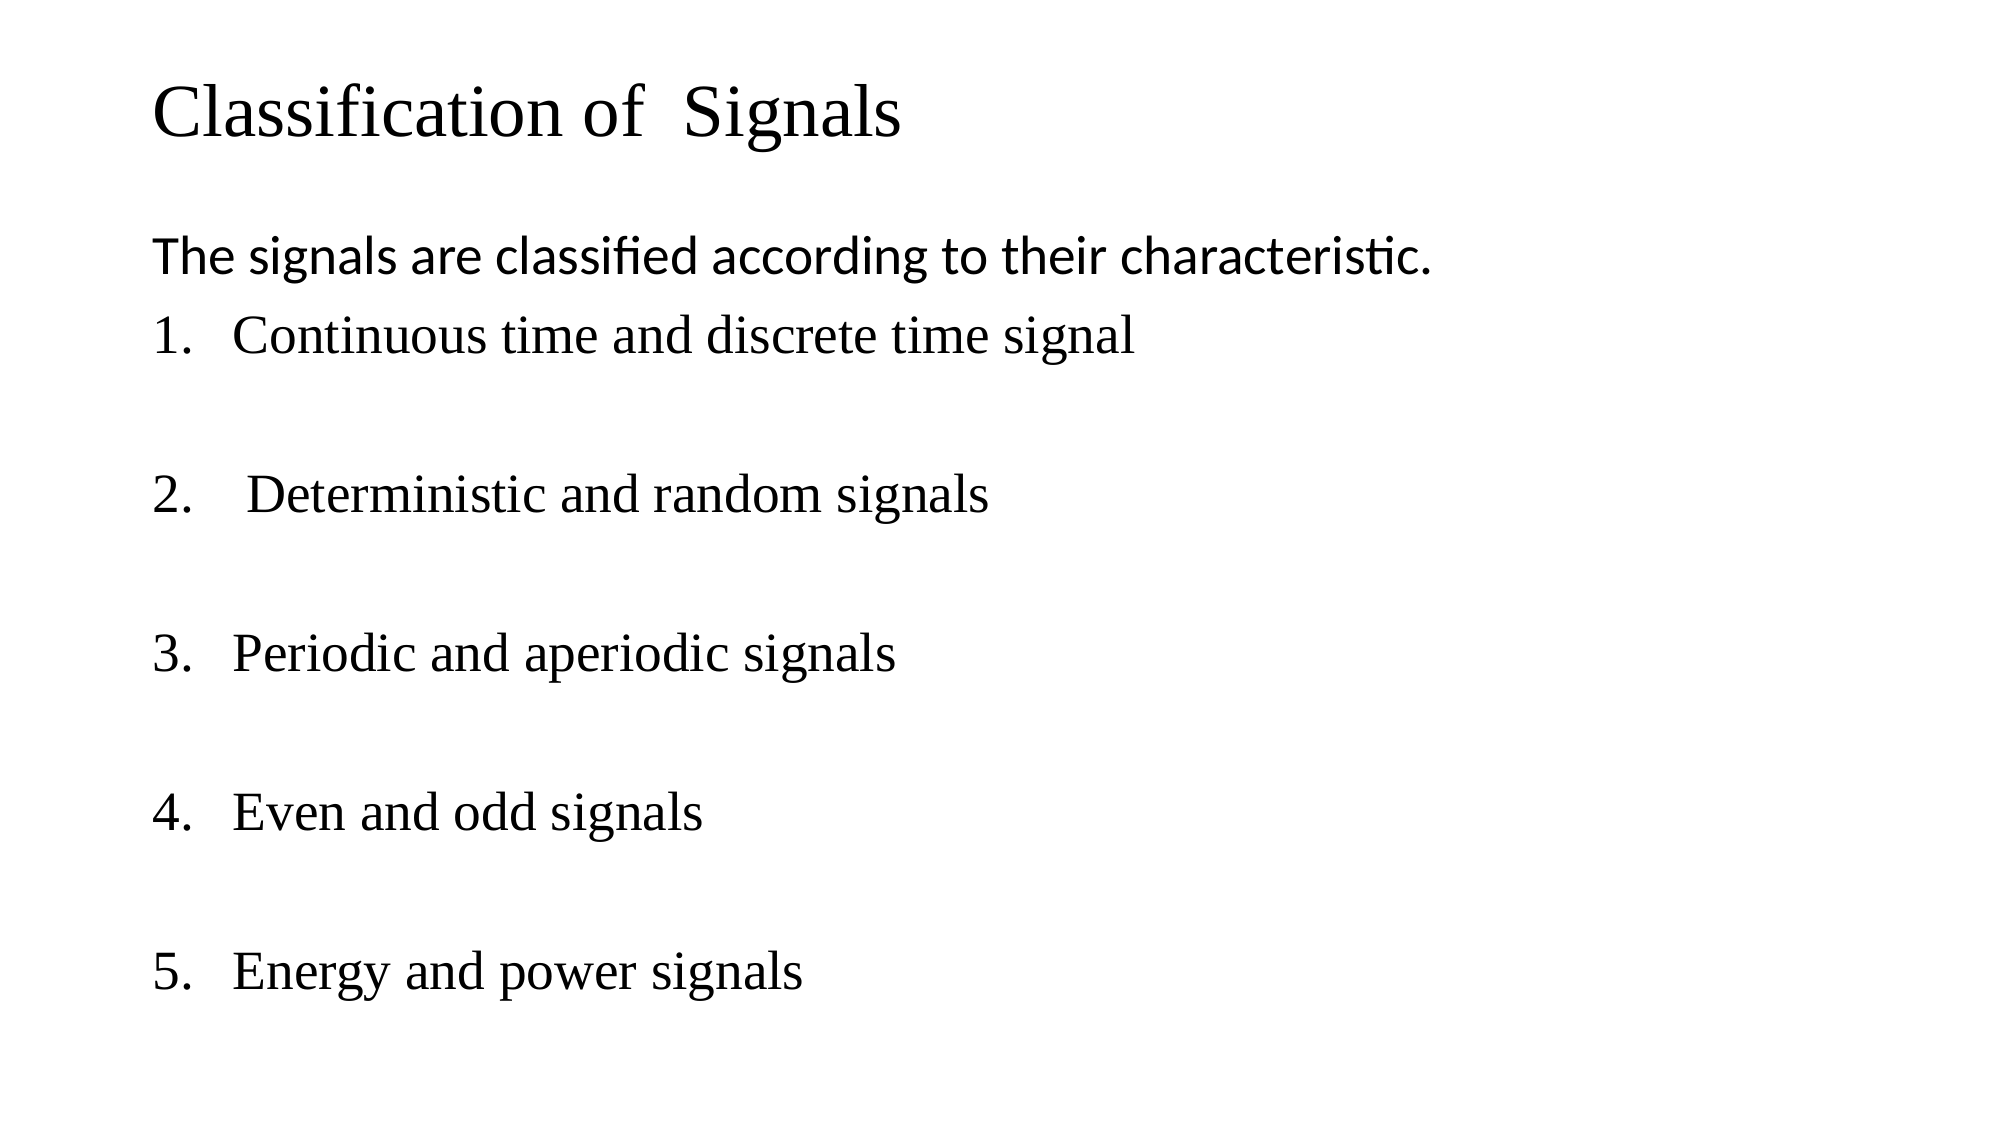

# Classification of  Signals
The signals are classified according to their characteristic.
Continuous time and discrete time signal

 Deterministic and random signals

Periodic and aperiodic signals

Even and odd signals

Energy and power signals